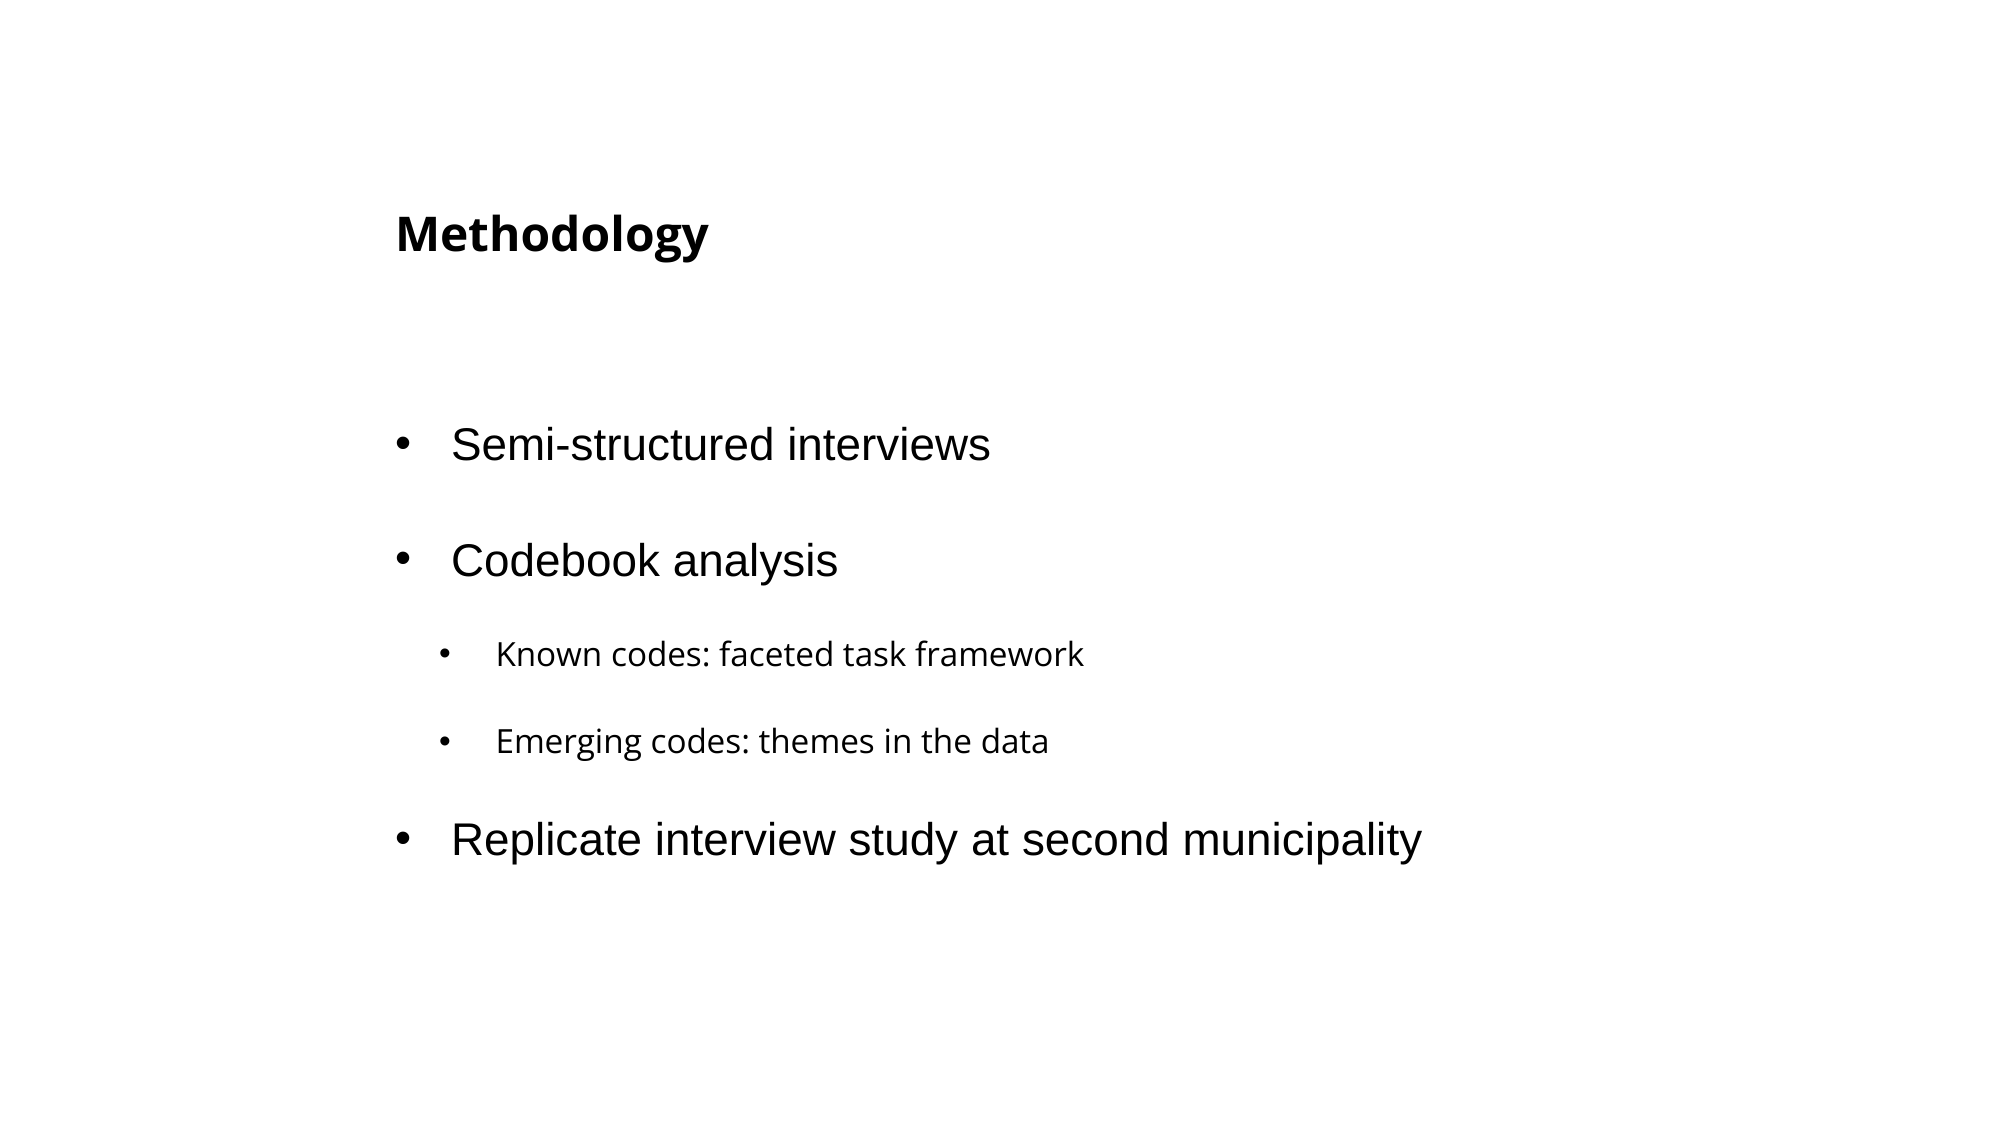

# Methodology
Semi-structured interviews
Codebook analysis
Known codes: faceted task framework
Emerging codes: themes in the data
Replicate interview study at second municipality